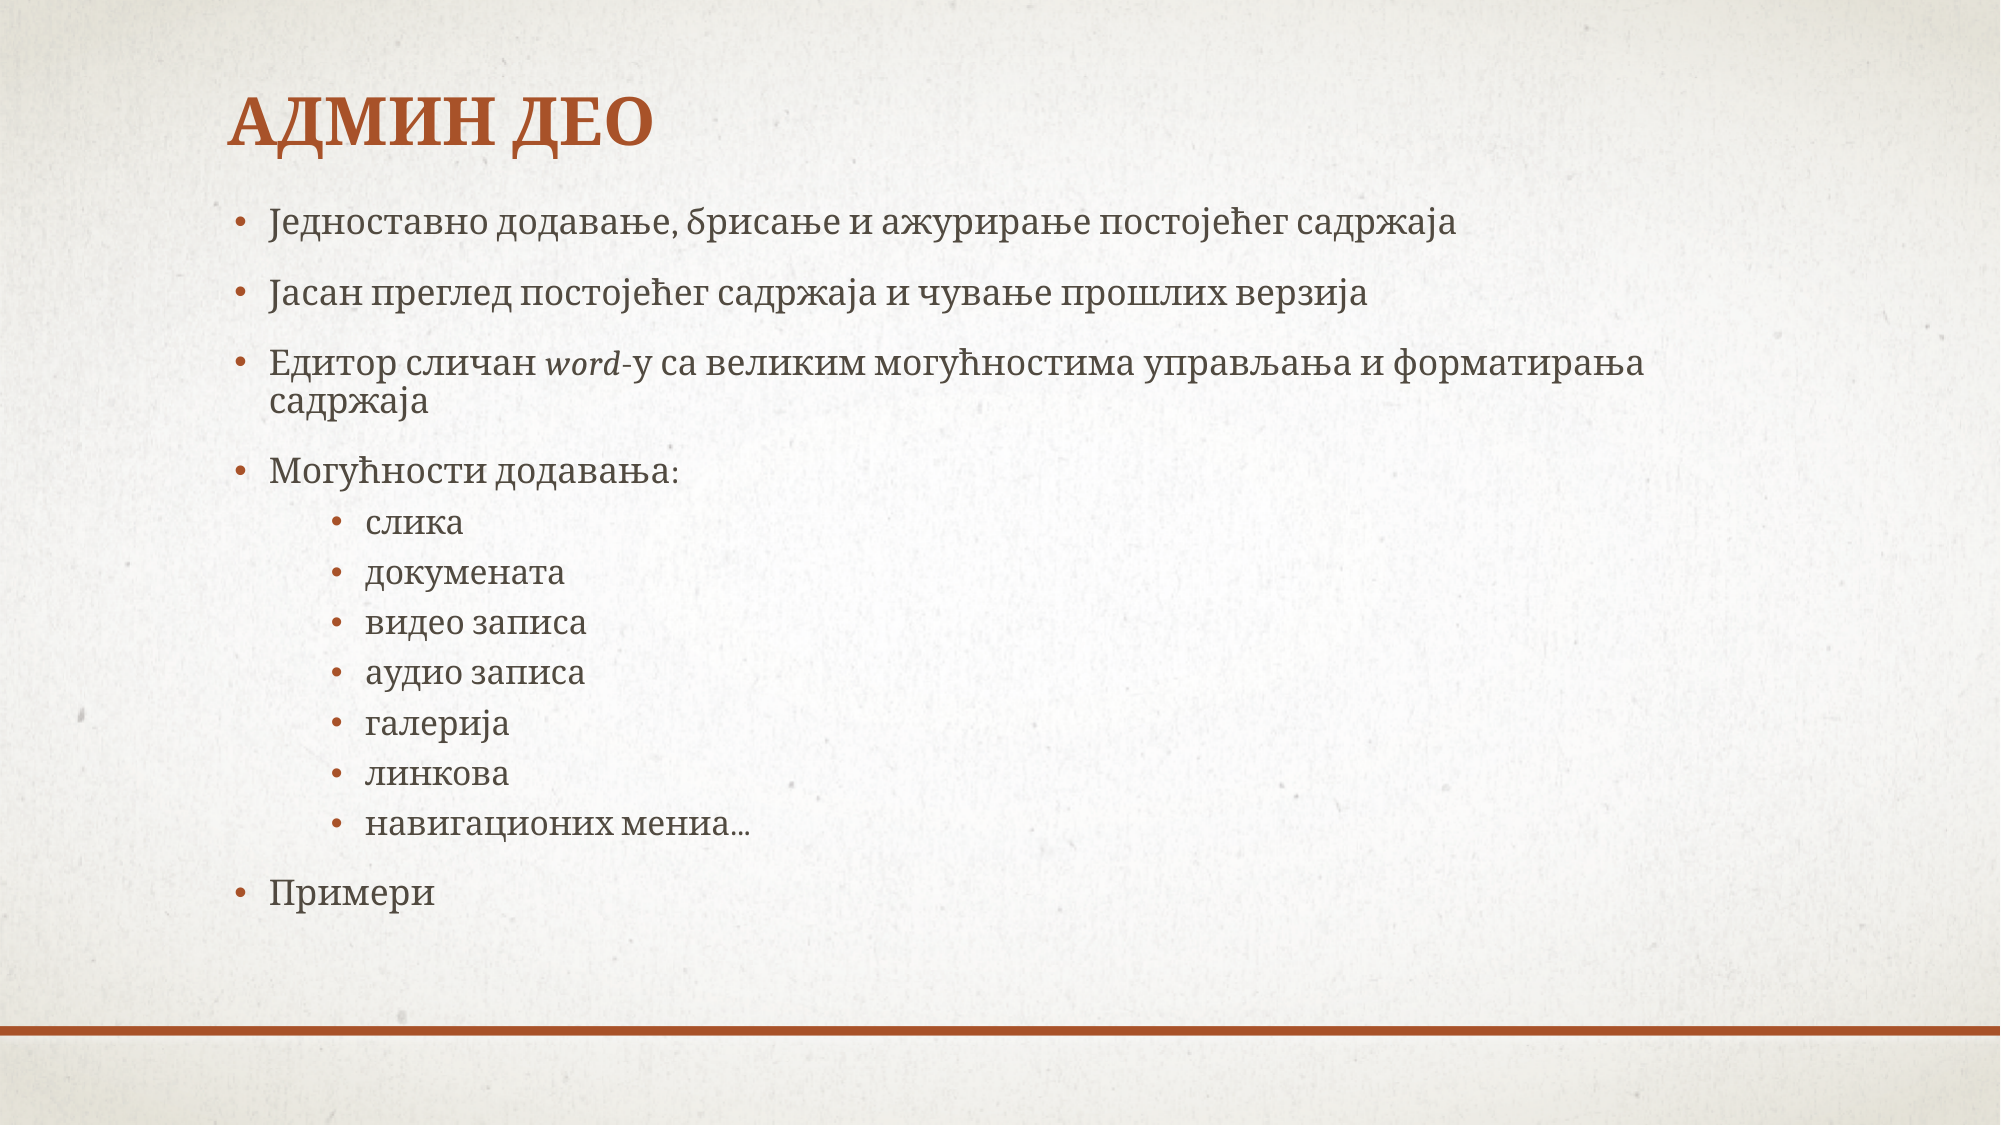

# АДМИН ДЕО
Једноставно додавање, брисање и ажурирање постојећег садржаја
Јасан преглед постојећег садржаја и чување прошлих верзија
Едитор сличан word-у са великим могућностима управљања и форматирања садржаја
Могућности додавања:
слика
докумената
видео записа
аудио записа
галерија
линкова
навигационих мениа...
Примери